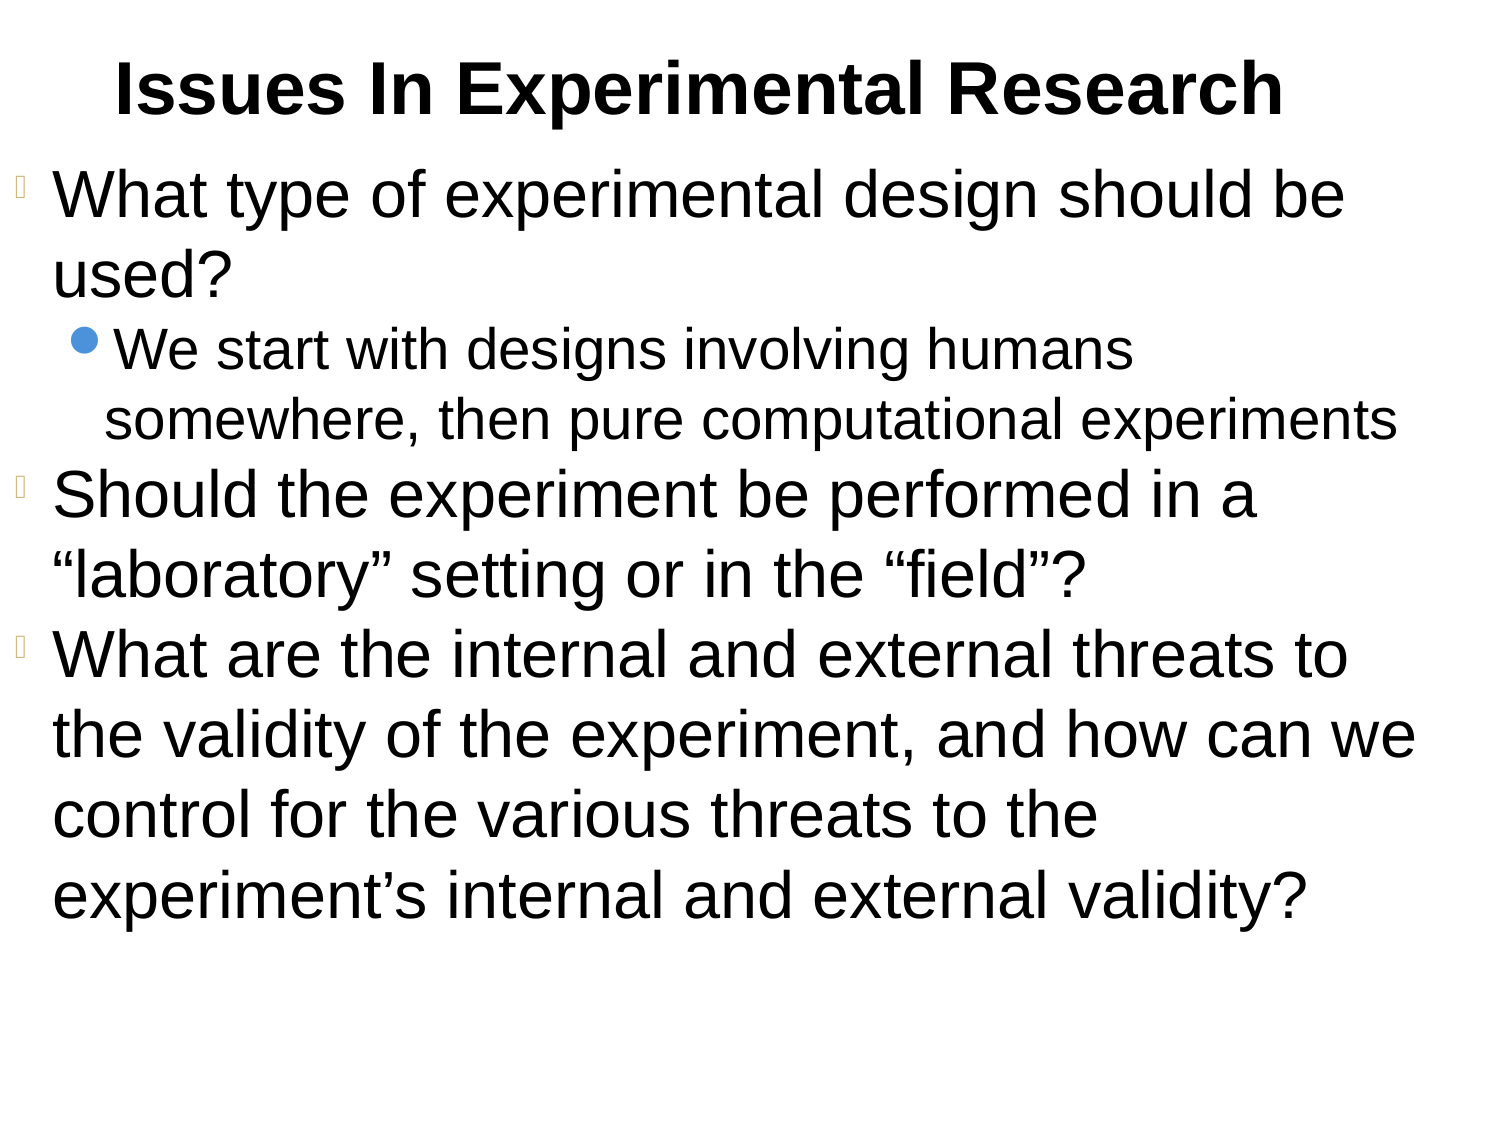

Issues In Experimental Research
What type of experimental design should be used?
We start with designs involving humans somewhere, then pure computational experiments
Should the experiment be performed in a “laboratory” setting or in the “field”?
What are the internal and external threats to the validity of the experiment, and how can we control for the various threats to the experiment’s internal and external validity?